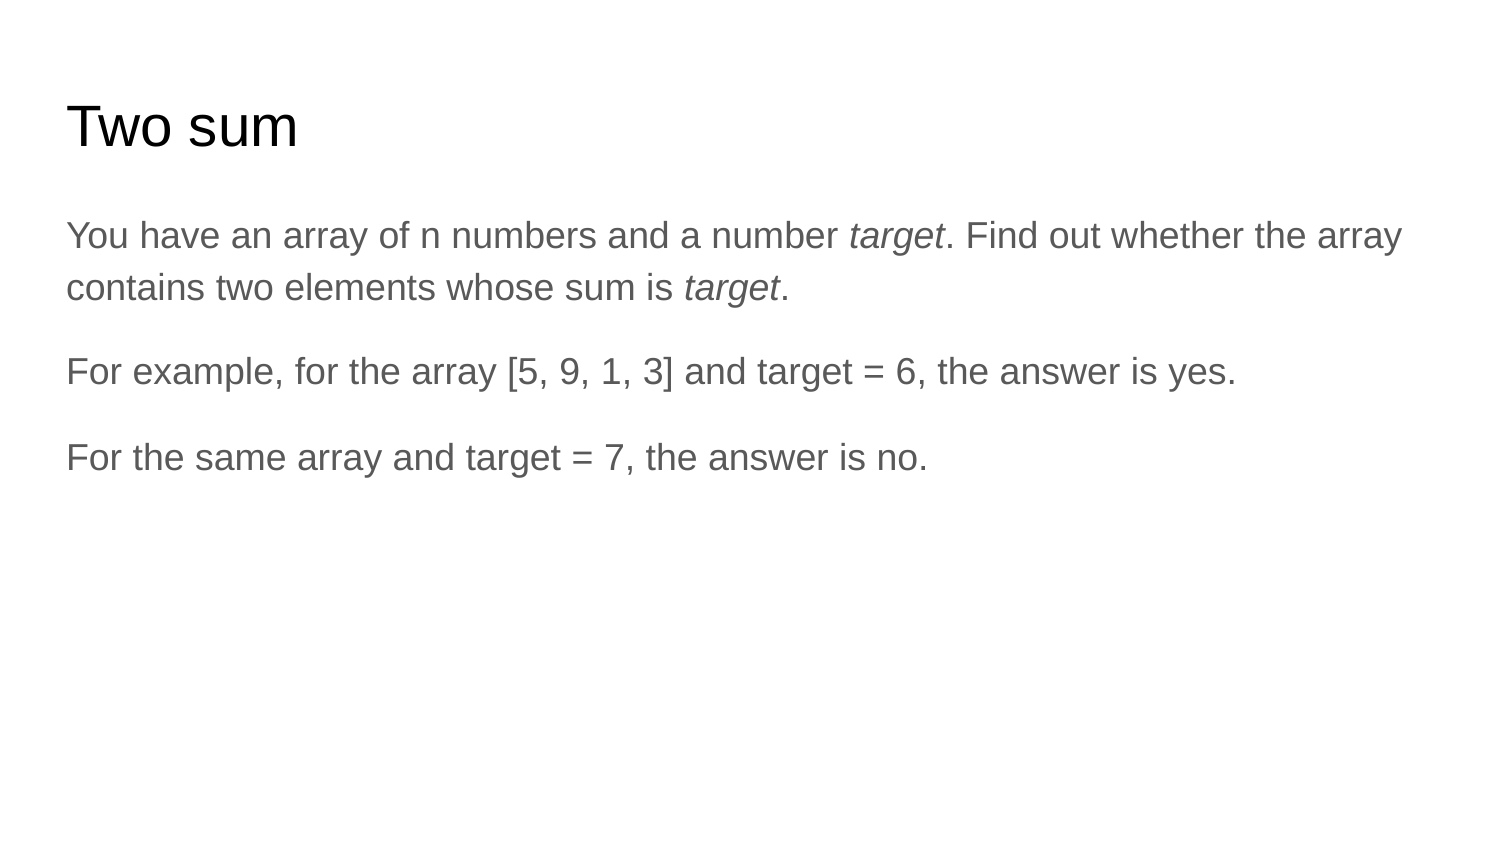

# Two sum
You have an array of n numbers and a number target. Find out whether the array contains two elements whose sum is target.
For example, for the array [5, 9, 1, 3] and target = 6, the answer is yes.
For the same array and target = 7, the answer is no.